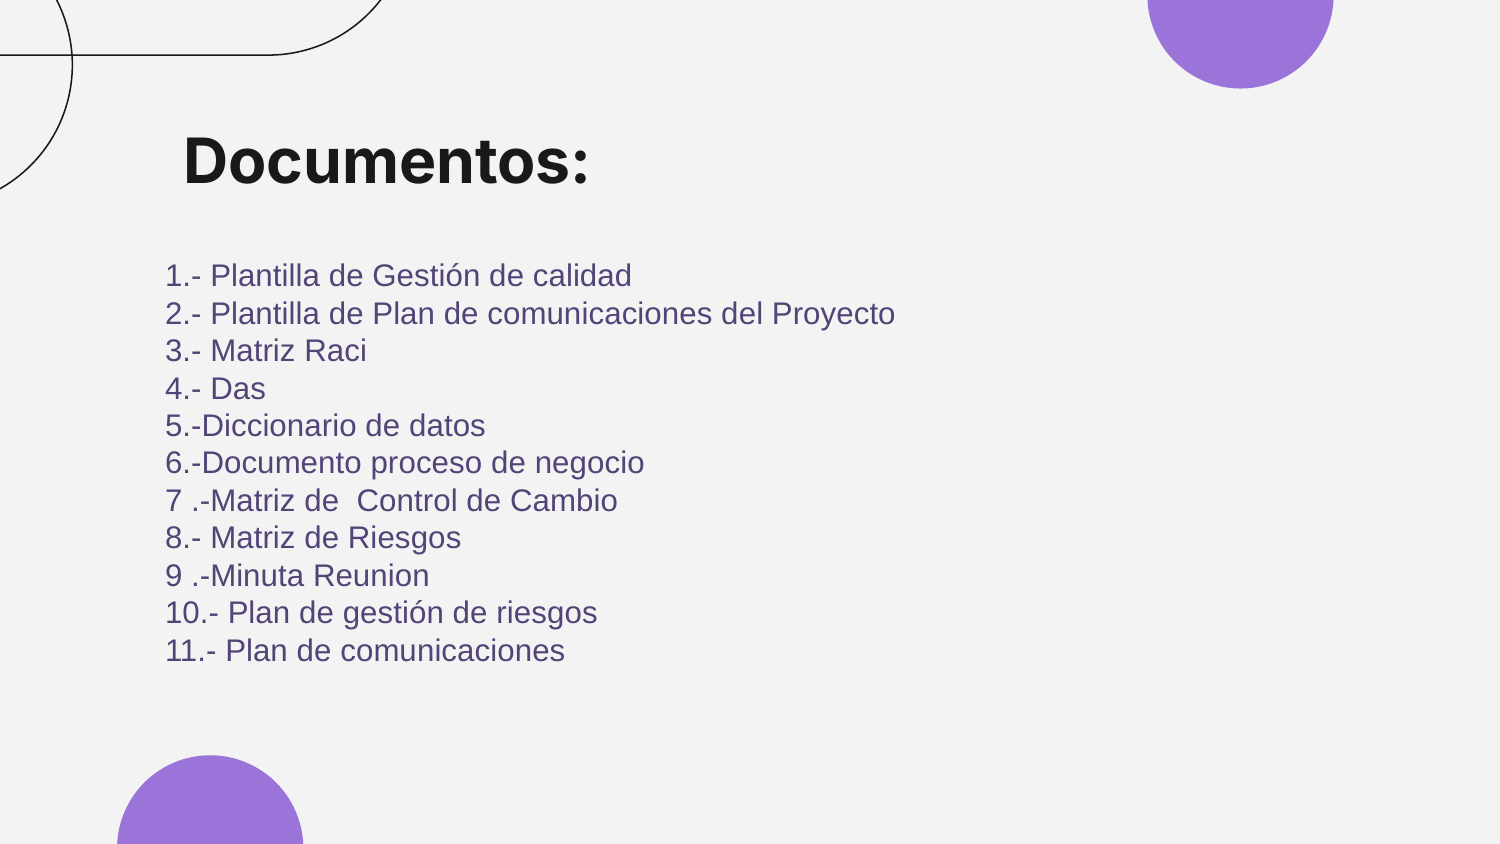

# Documentos:

1.- Plantilla de Gestión de calidad
2.- Plantilla de Plan de comunicaciones del Proyecto
3.- Matriz Raci
4.- Das
5.-Diccionario de datos
6.-Documento proceso de negocio
7 .-Matriz de  Control de Cambio
8.- Matriz de Riesgos
9 .-Minuta Reunion
10.- Plan de gestión de riesgos
11.- Plan de comunicaciones